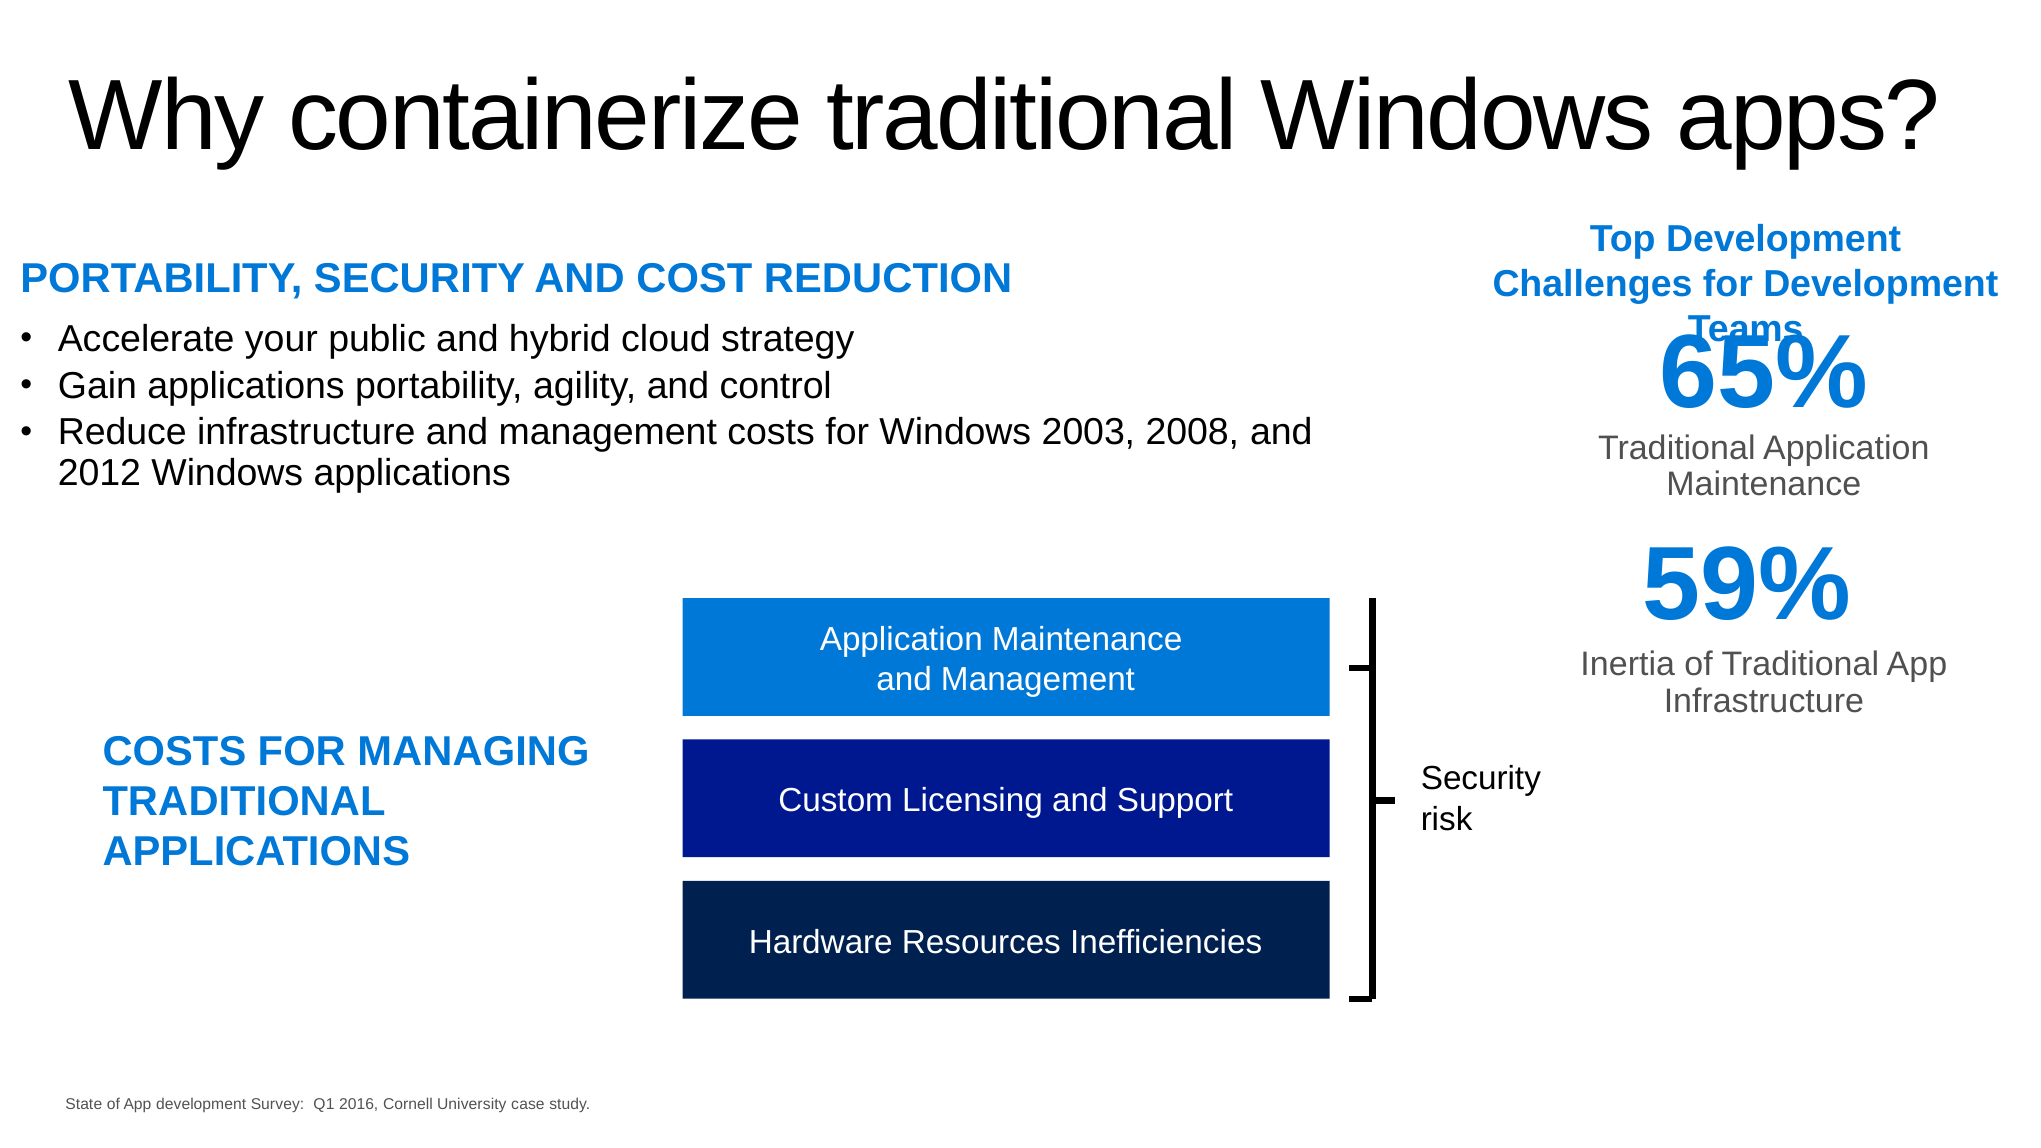

# Why containerize traditional Windows apps?

Top Development Challenges for Development Teams
PORTABILITY, SECURITY AND COST REDUCTION
Accelerate your public and hybrid cloud strategy
Gain applications portability, agility, and control
Reduce infrastructure and management costs for Windows 2003, 2008, and 2012 Windows applications
65%
Traditional Application Maintenance
59%
Inertia of Traditional App Infrastructure
Application Maintenance
and Management
COSTS FOR MANAGING
TRADITIONAL APPLICATIONS
Custom Licensing and Support
Security
risk
Hardware Resources Inefficiencies
State of App development Survey:  Q1 2016, Cornell University case study.